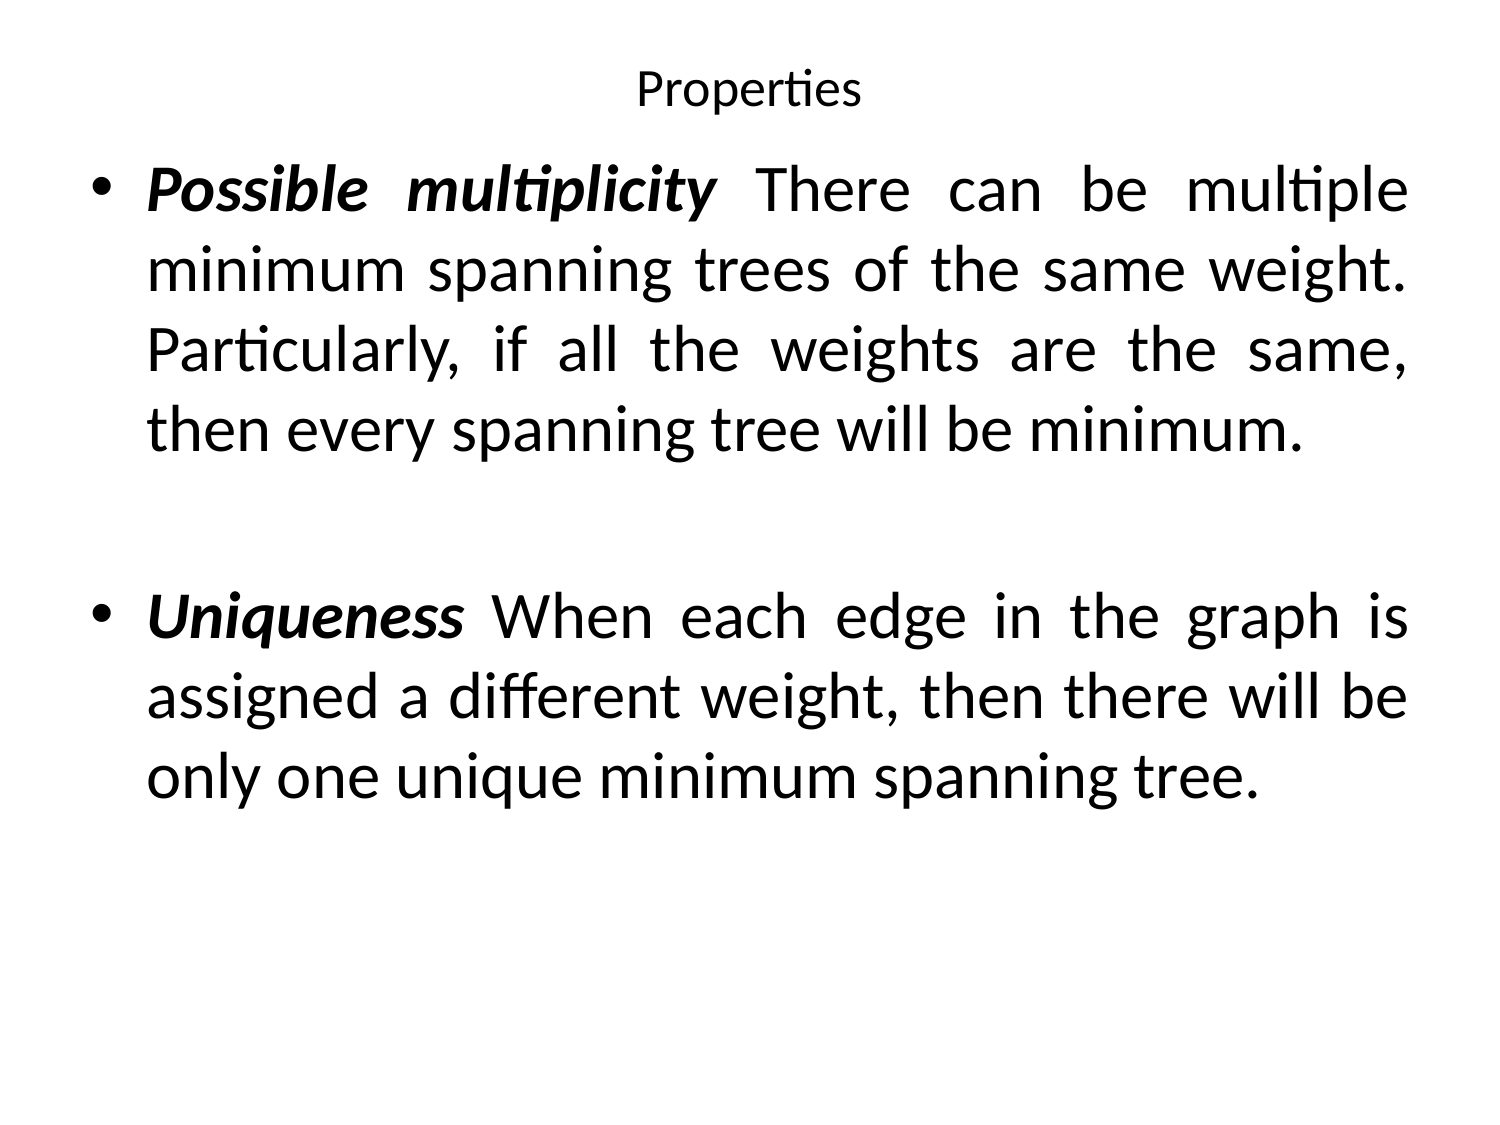

# Properties
Possible multiplicity There can be multiple minimum spanning trees of the same weight. Particularly, if all the weights are the same, then every spanning tree will be minimum.

Uniqueness When each edge in the graph is assigned a different weight, then there will be only one unique minimum spanning tree.